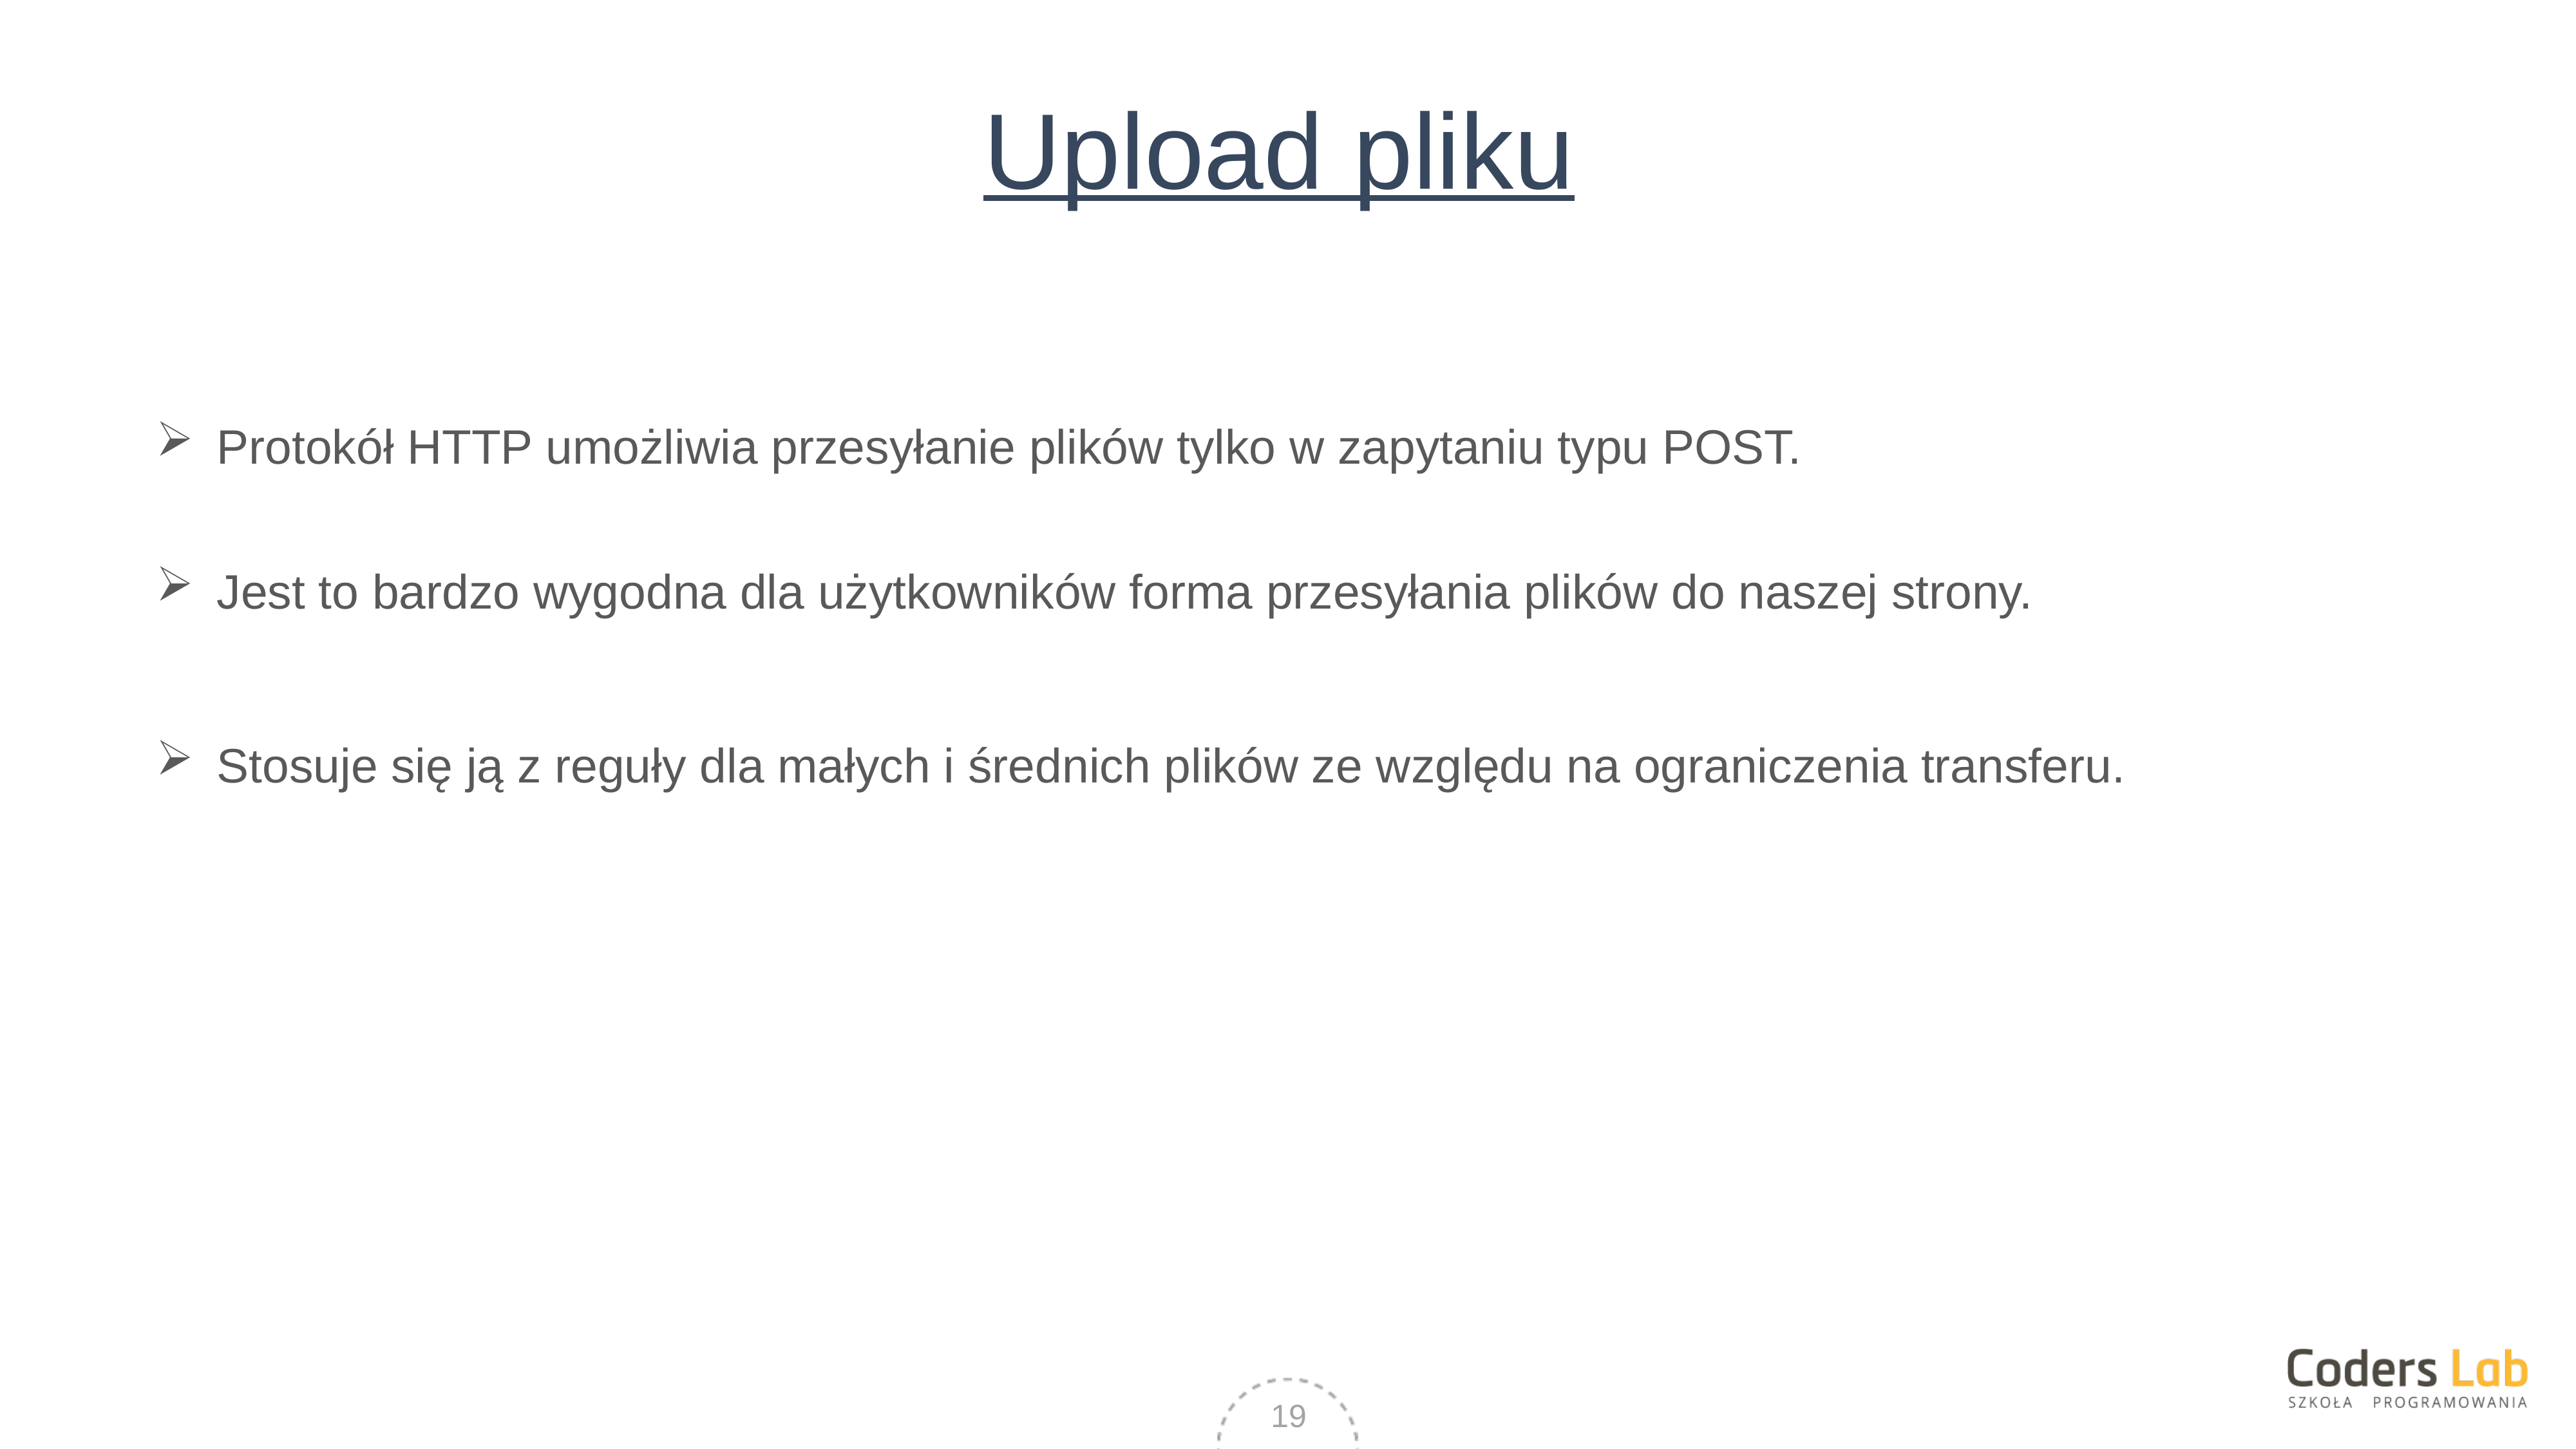

# Upload pliku
Protokół HTTP umożliwia przesyłanie plików tylko w zapytaniu typu POST.
Jest to bardzo wygodna dla użytkowników forma przesyłania plików do naszej strony.
Stosuje się ją z reguły dla małych i średnich plików ze względu na ograniczenia transferu.

19